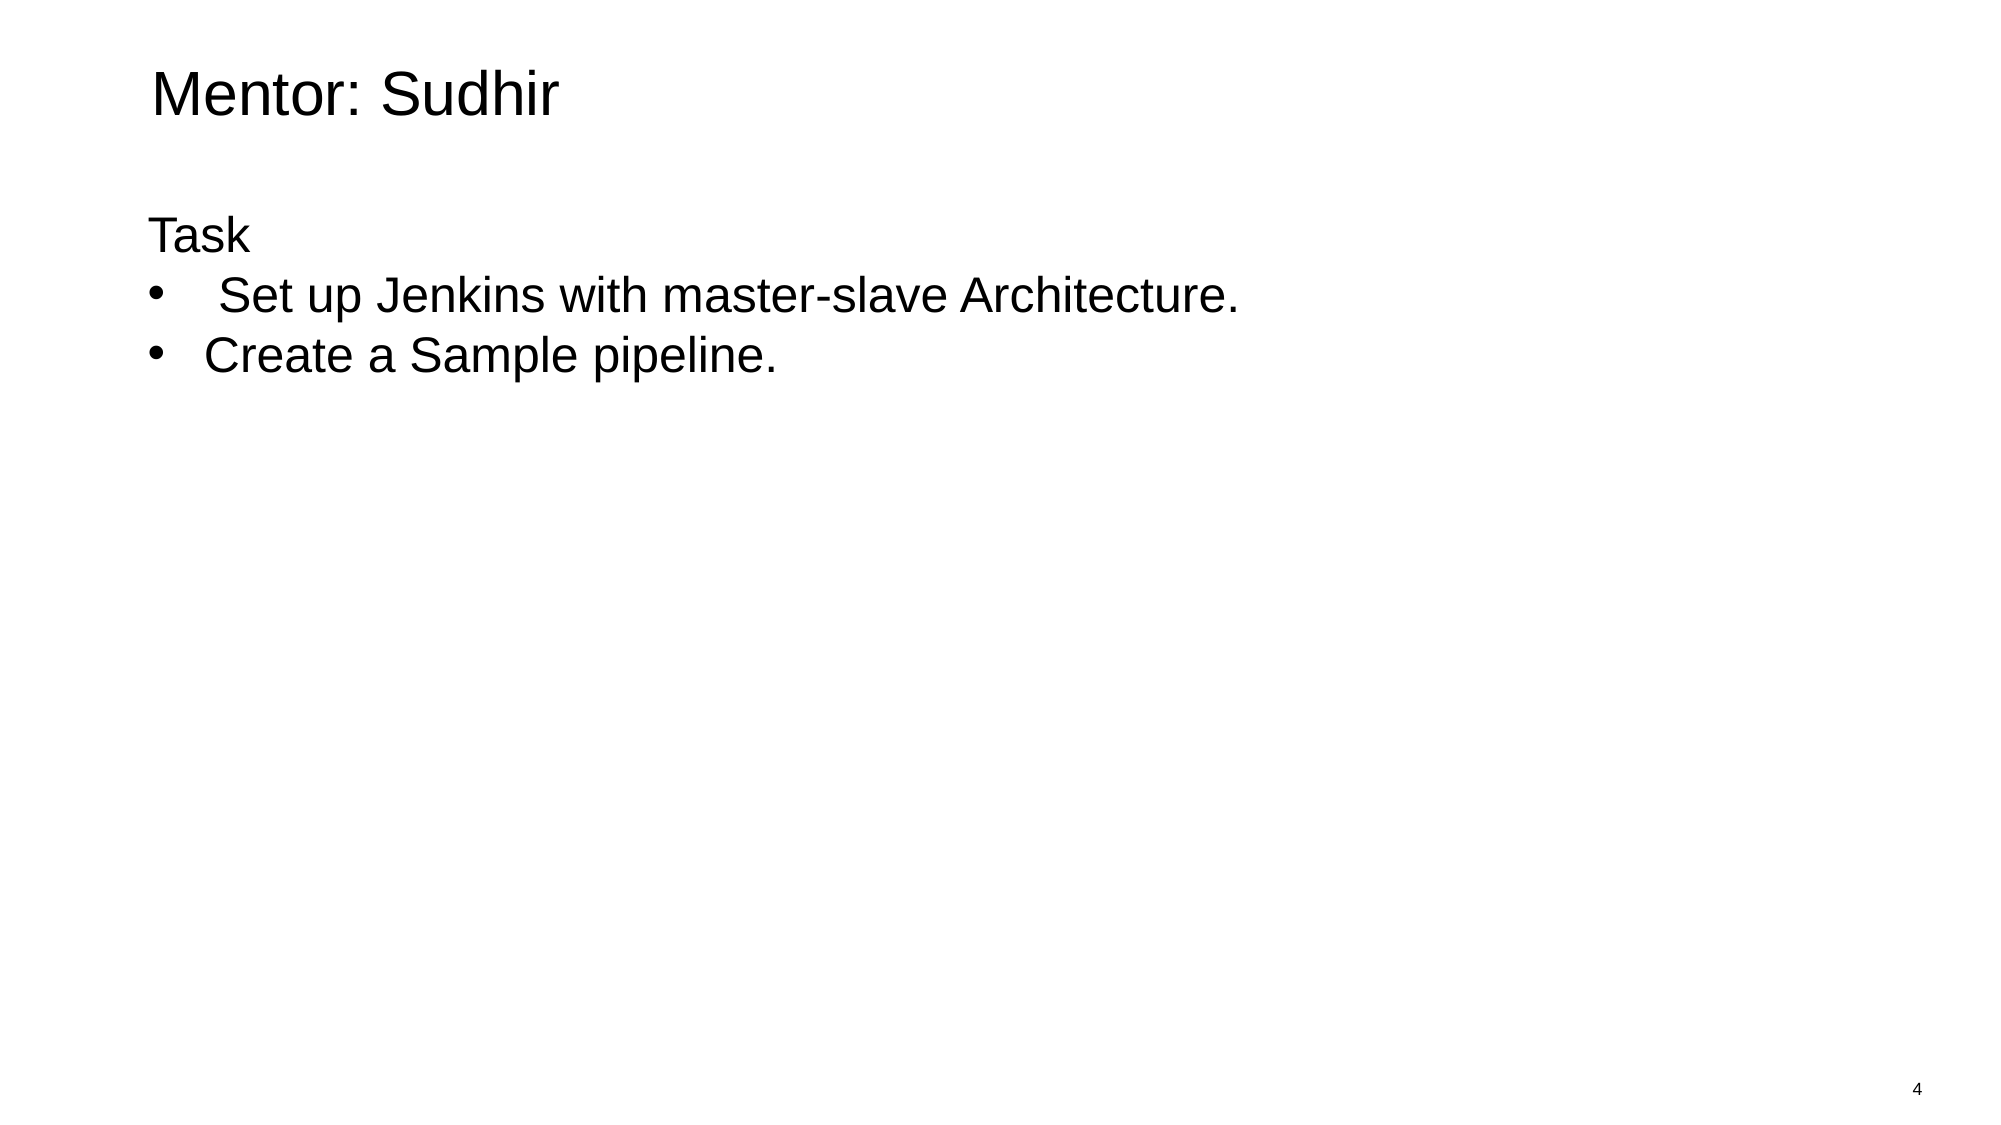

# Mentor: Sudhir
Task
 Set up Jenkins with master-slave Architecture.
Create a Sample pipeline.

4